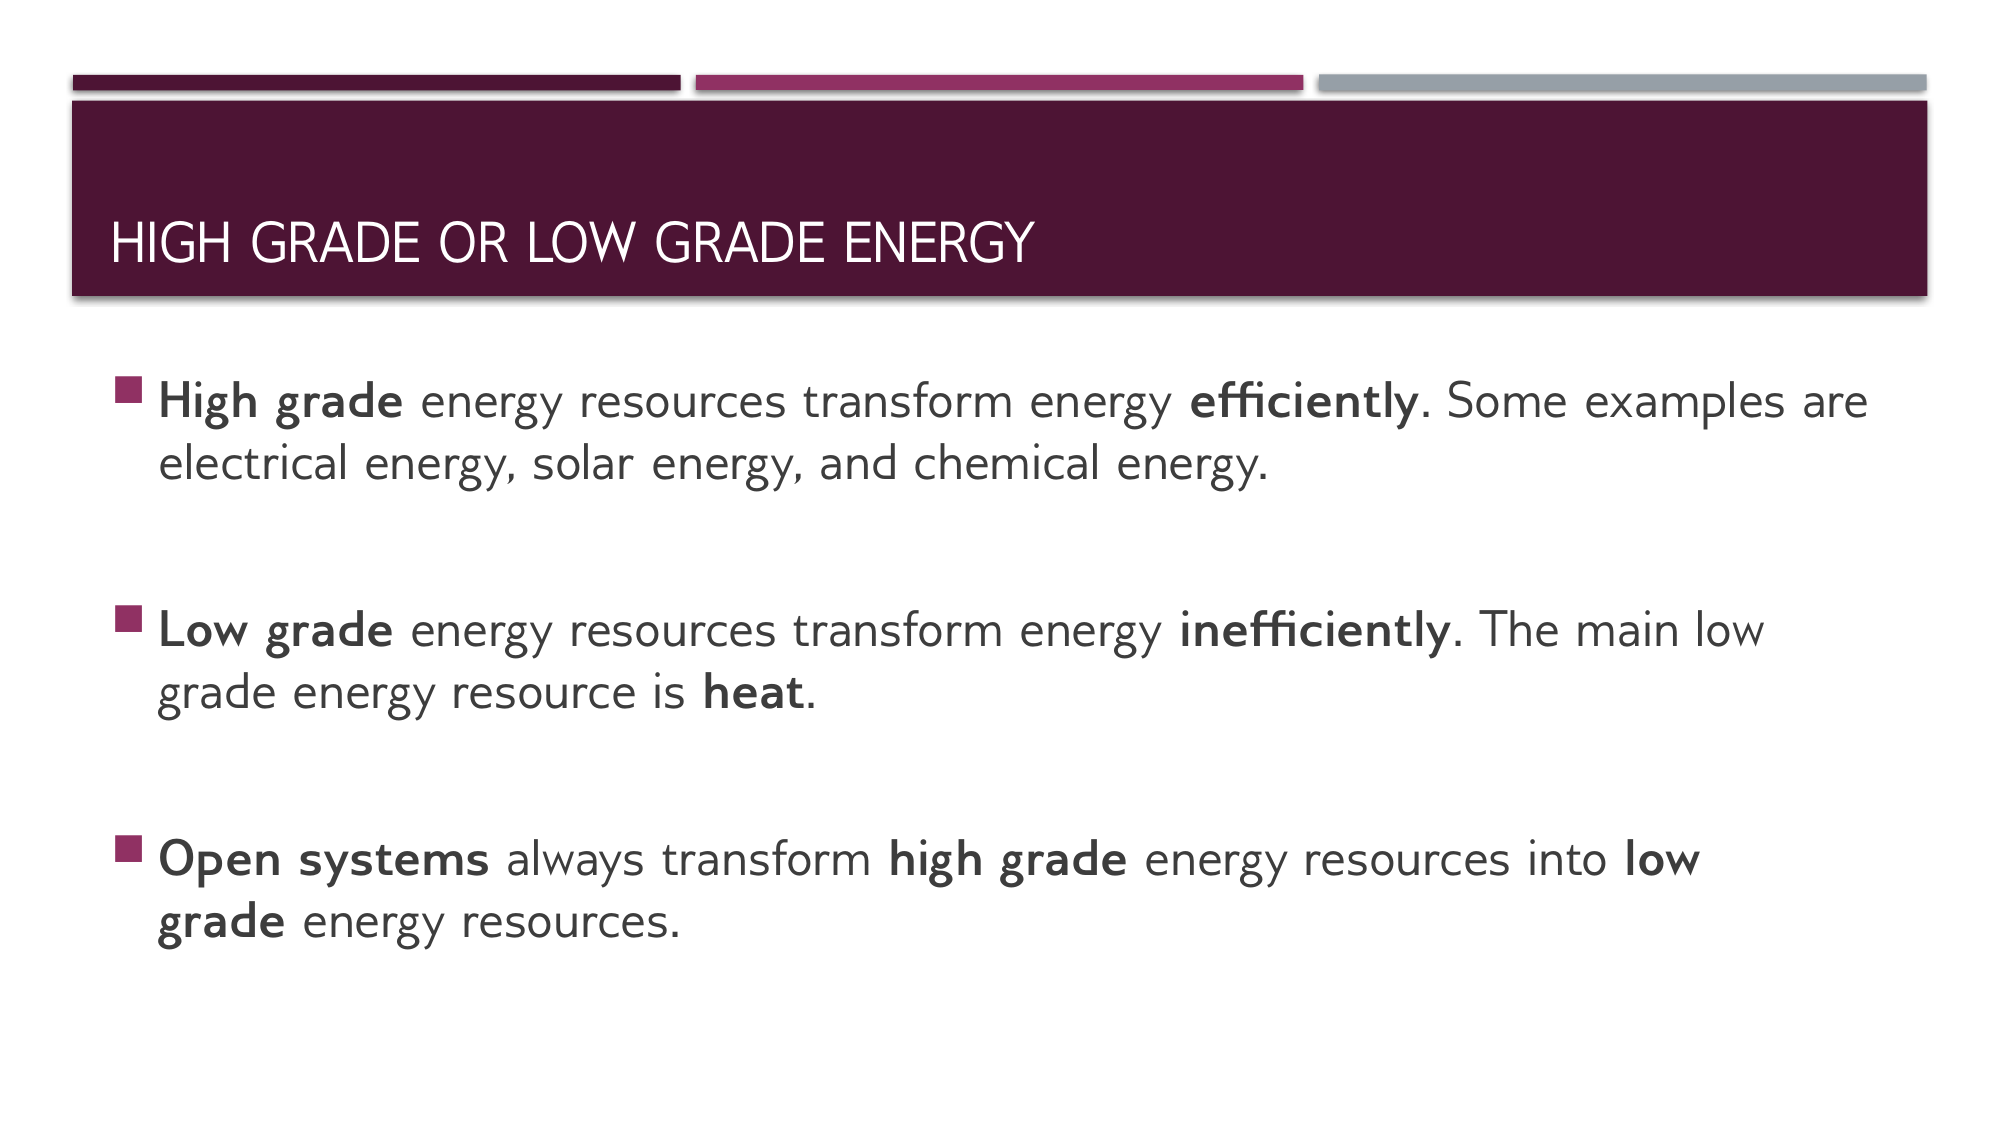

# High Grade or Low grade energy
High grade energy resources transform energy efficiently. Some examples are electrical energy, solar energy, and chemical energy.

Low grade energy resources transform energy inefficiently. The main low grade energy resource is heat.

Open systems always transform high grade energy resources into low grade energy resources.